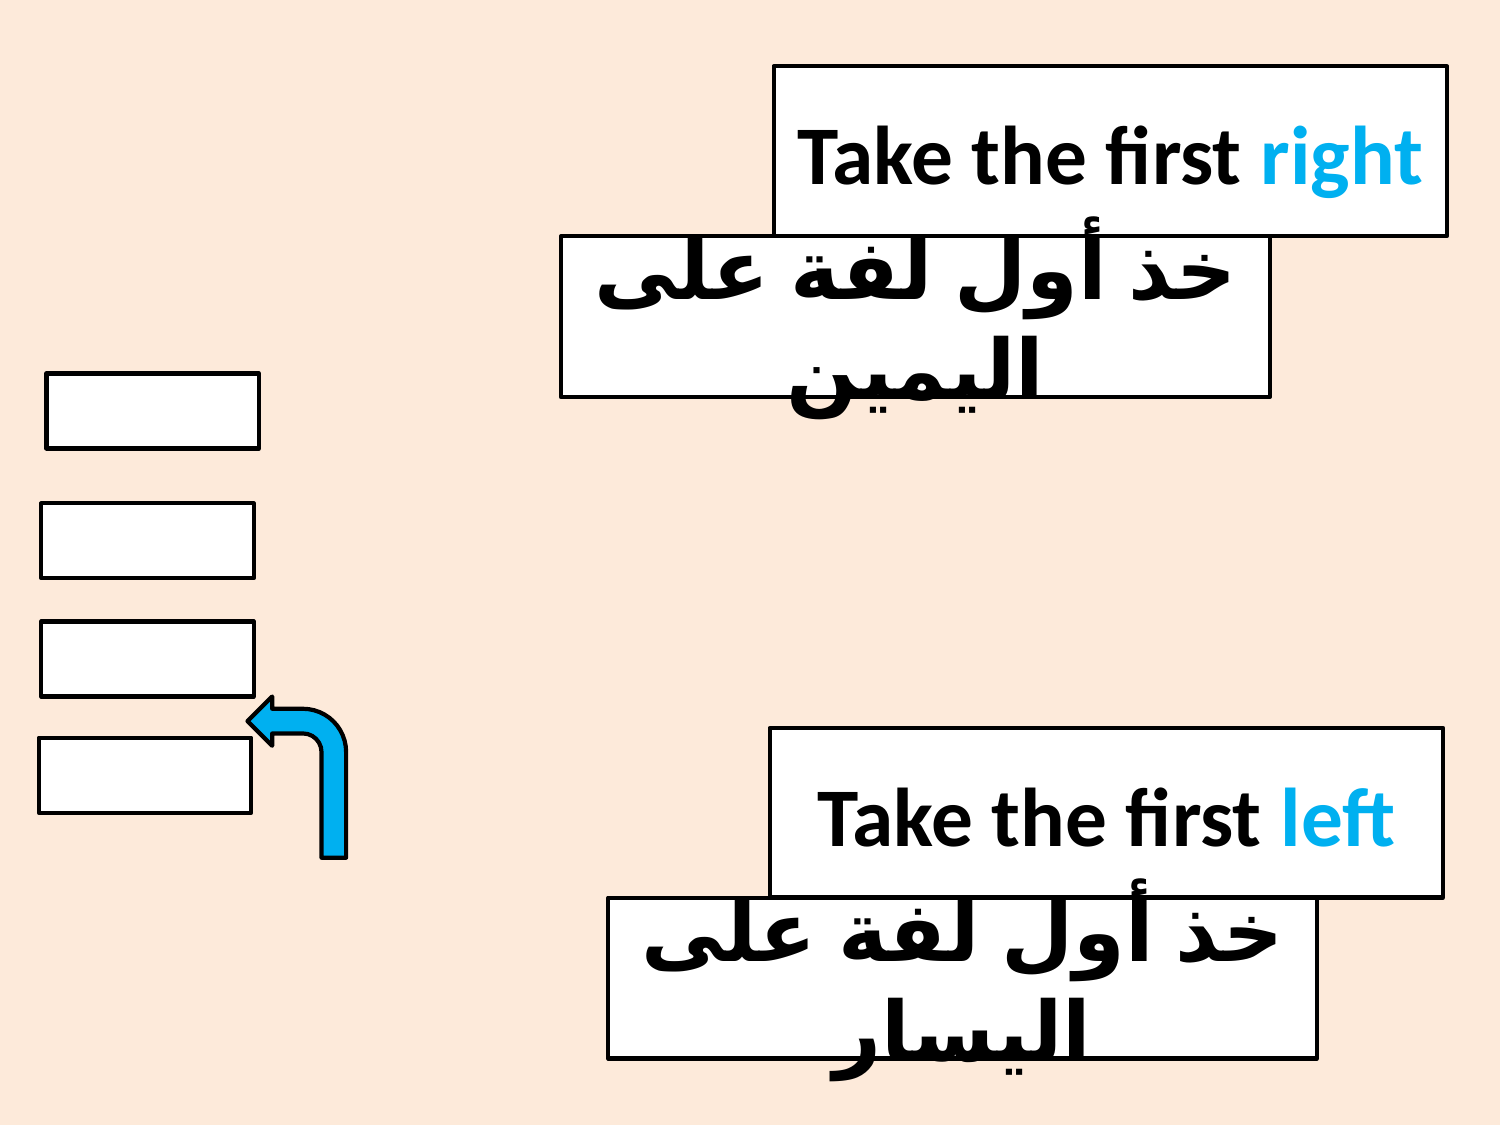

#
Take the first right
خذ أول لفة على اليمين

Take the first left

خذ أول لفة على اليسار